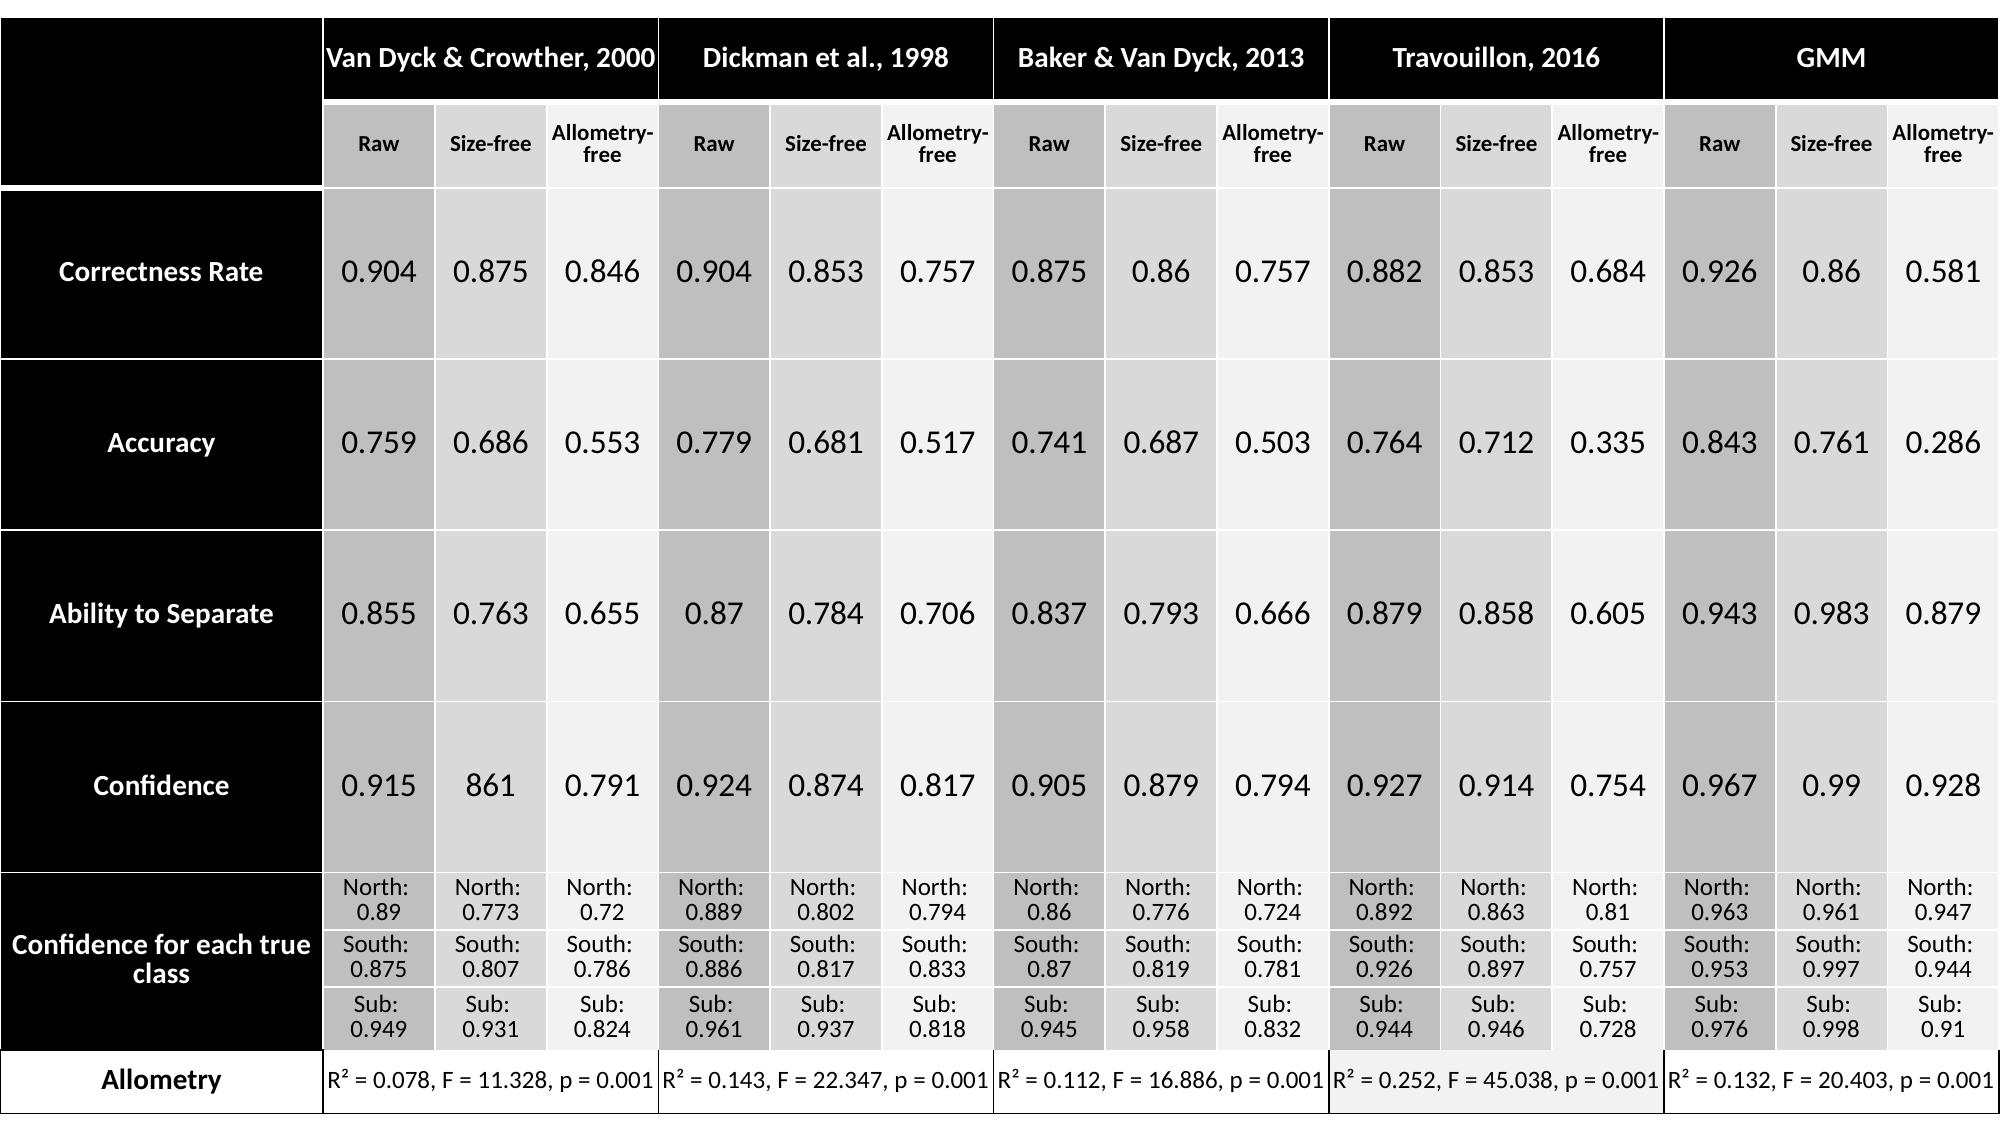

|  | Van Dyck & Crowther, 2000 |  |  | Dickman et al., 1998 |  |  | Baker & Van Dyck, 2013 |  |  | Travouillon, 2016 |  |  | GMM |  |  |
| --- | --- | --- | --- | --- | --- | --- | --- | --- | --- | --- | --- | --- | --- | --- | --- |
|  | Raw | Size-free | Allometry-free | Raw | Size-free | Allometry-free | Raw | Size-free | Allometry-free | Raw | Size-free | Allometry-free | Raw | Size-free | Allometry-free |
| Correctness Rate | 0.904 | 0.875 | 0.846 | 0.904 | 0.853 | 0.757 | 0.875 | 0.86 | 0.757 | 0.882 | 0.853 | 0.684 | 0.926 | 0.86 | 0.581 |
| Accuracy | 0.759 | 0.686 | 0.553 | 0.779 | 0.681 | 0.517 | 0.741 | 0.687 | 0.503 | 0.764 | 0.712 | 0.335 | 0.843 | 0.761 | 0.286 |
| Ability to Separate | 0.855 | 0.763 | 0.655 | 0.87 | 0.784 | 0.706 | 0.837 | 0.793 | 0.666 | 0.879 | 0.858 | 0.605 | 0.943 | 0.983 | 0.879 |
| Confidence | 0.915 | 861 | 0.791 | 0.924 | 0.874 | 0.817 | 0.905 | 0.879 | 0.794 | 0.927 | 0.914 | 0.754 | 0.967 | 0.99 | 0.928 |
| Confidence for each true class | North: 0.89 | North: 0.773 | North: 0.72 | North: 0.889 | North: 0.802 | North: 0.794 | North: 0.86 | North: 0.776 | North: 0.724 | North: 0.892 | North: 0.863 | North: 0.81 | North: 0.963 | North: 0.961 | North: 0.947 |
|  | South: 0.875 | South: 0.807 | South: 0.786 | South: 0.886 | South: 0.817 | South: 0.833 | South: 0.87 | South: 0.819 | South: 0.781 | South: 0.926 | South: 0.897 | South: 0.757 | South: 0.953 | South: 0.997 | South: 0.944 |
|  | Sub: 0.949 | Sub: 0.931 | Sub: 0.824 | Sub: 0.961 | Sub: 0.937 | Sub: 0.818 | Sub: 0.945 | Sub: 0.958 | Sub: 0.832 | Sub: 0.944 | Sub: 0.946 | Sub: 0.728 | Sub: 0.976 | Sub: 0.998 | Sub: 0.91 |
| Allometry | R² = 0.078, F = 11.328, p = 0.001 |  |  | R² = 0.143, F = 22.347, p = 0.001 |  |  | R² = 0.112, F = 16.886, p = 0.001 |  |  | R² = 0.252, F = 45.038, p = 0.001 |  |  | R² = 0.132, F = 20.403, p = 0.001 |  |  |